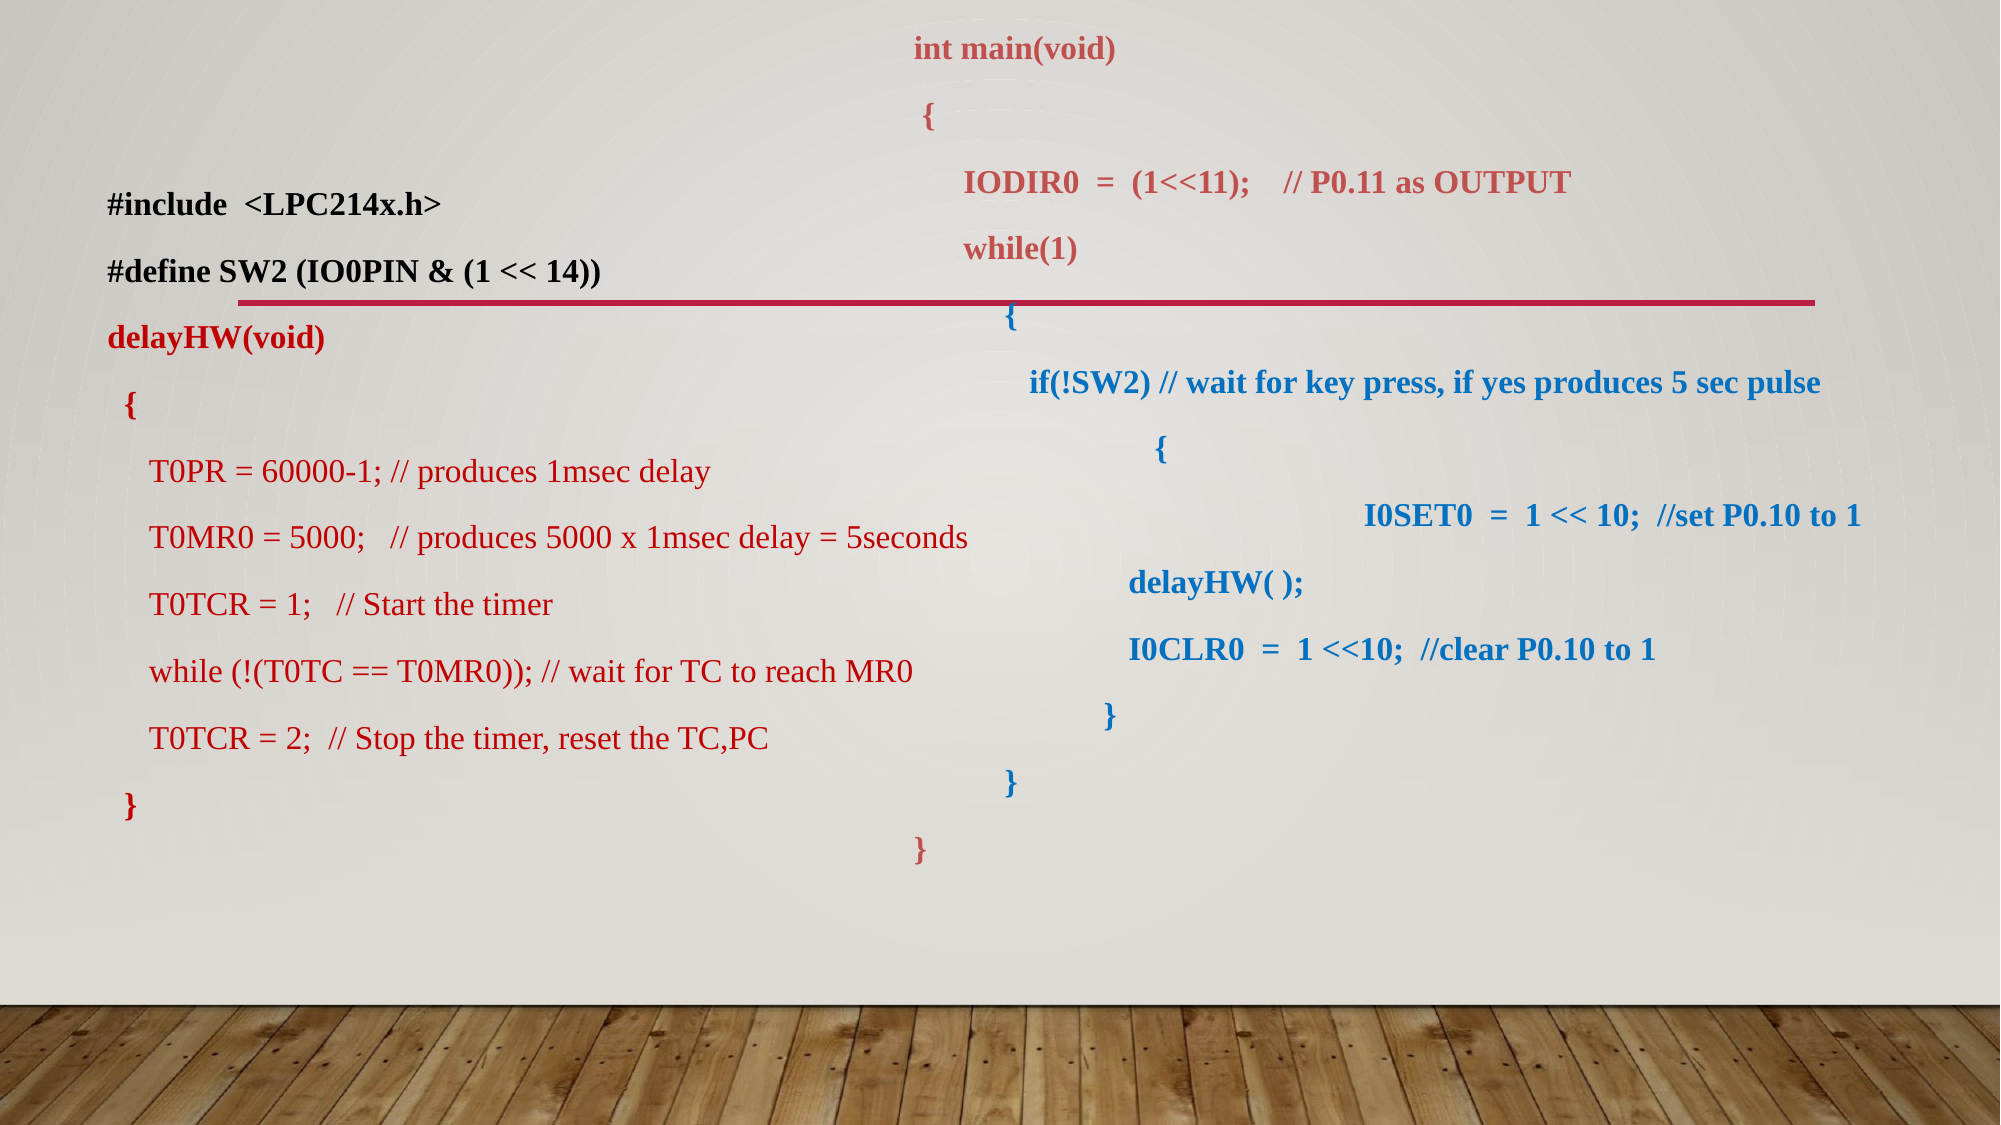

int main(void)
 {
      IODIR0  =  (1<<11);    // P0.11 as OUTPUT
      while(1)
           {
              if(!SW2) // wait for key press, if yes produces 5 sec pulse
	           {
		  	I0SET0  =  1 << 10;  //set P0.10 to 1
                          delayHW( );
                          I0CLR0  =  1 <<10;  //clear P0.10 to 1
                       }
           }
}
#include  <LPC214x.h>
#define SW2 (IO0PIN & (1 << 14))
delayHW(void)
  {
     T0PR = 60000-1; // produces 1msec delay
     T0MR0 = 5000;   // produces 5000 x 1msec delay = 5seconds
     T0TCR = 1;   // Start the timer
     while (!(T0TC == T0MR0)); // wait for TC to reach MR0
     T0TCR = 2;  // Stop the timer, reset the TC,PC
  }